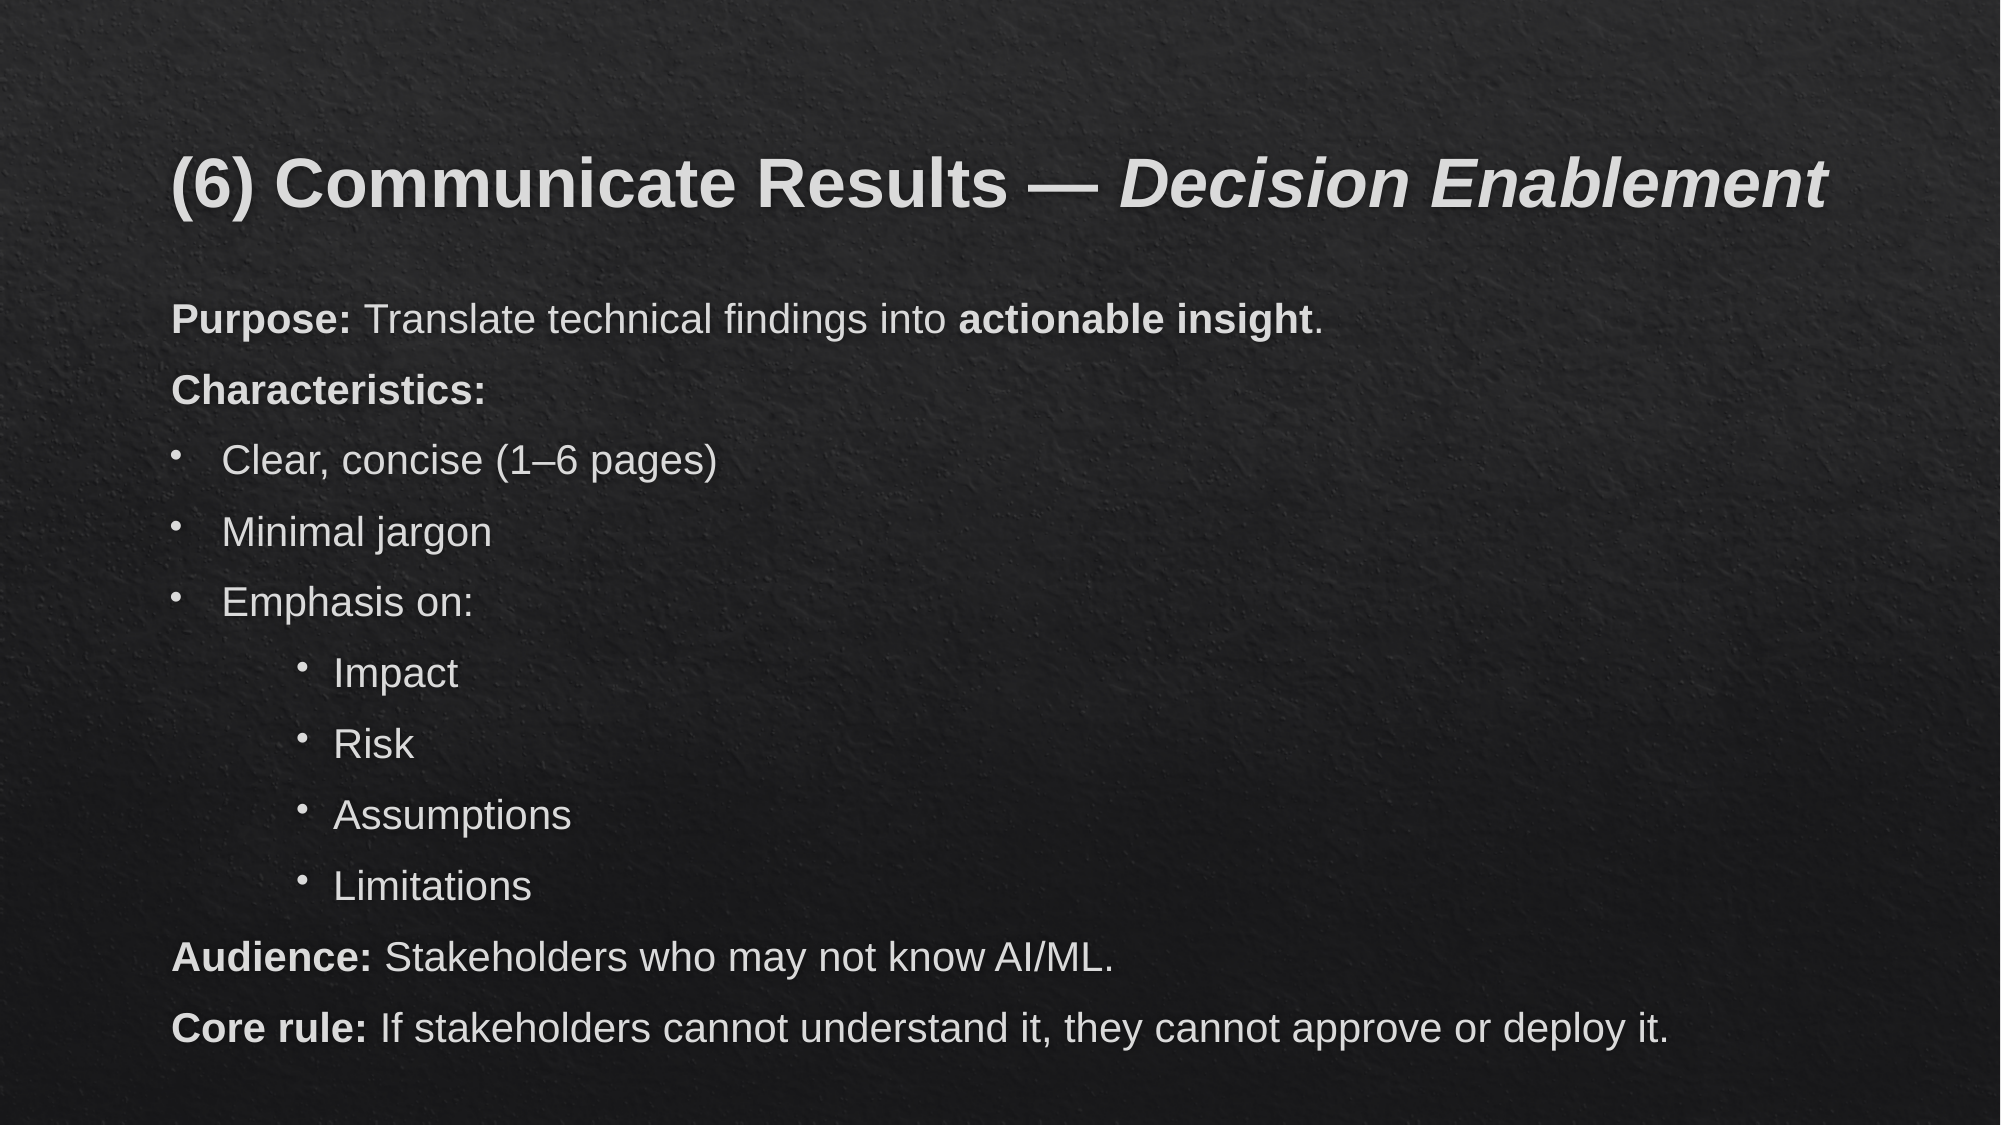

# (6) Communicate Results — Decision Enablement
Purpose: Translate technical findings into actionable insight.
Characteristics:
Clear, concise (1–6 pages)
Minimal jargon
Emphasis on:
Impact
Risk
Assumptions
Limitations
Audience: Stakeholders who may not know AI/ML.
Core rule: If stakeholders cannot understand it, they cannot approve or deploy it.